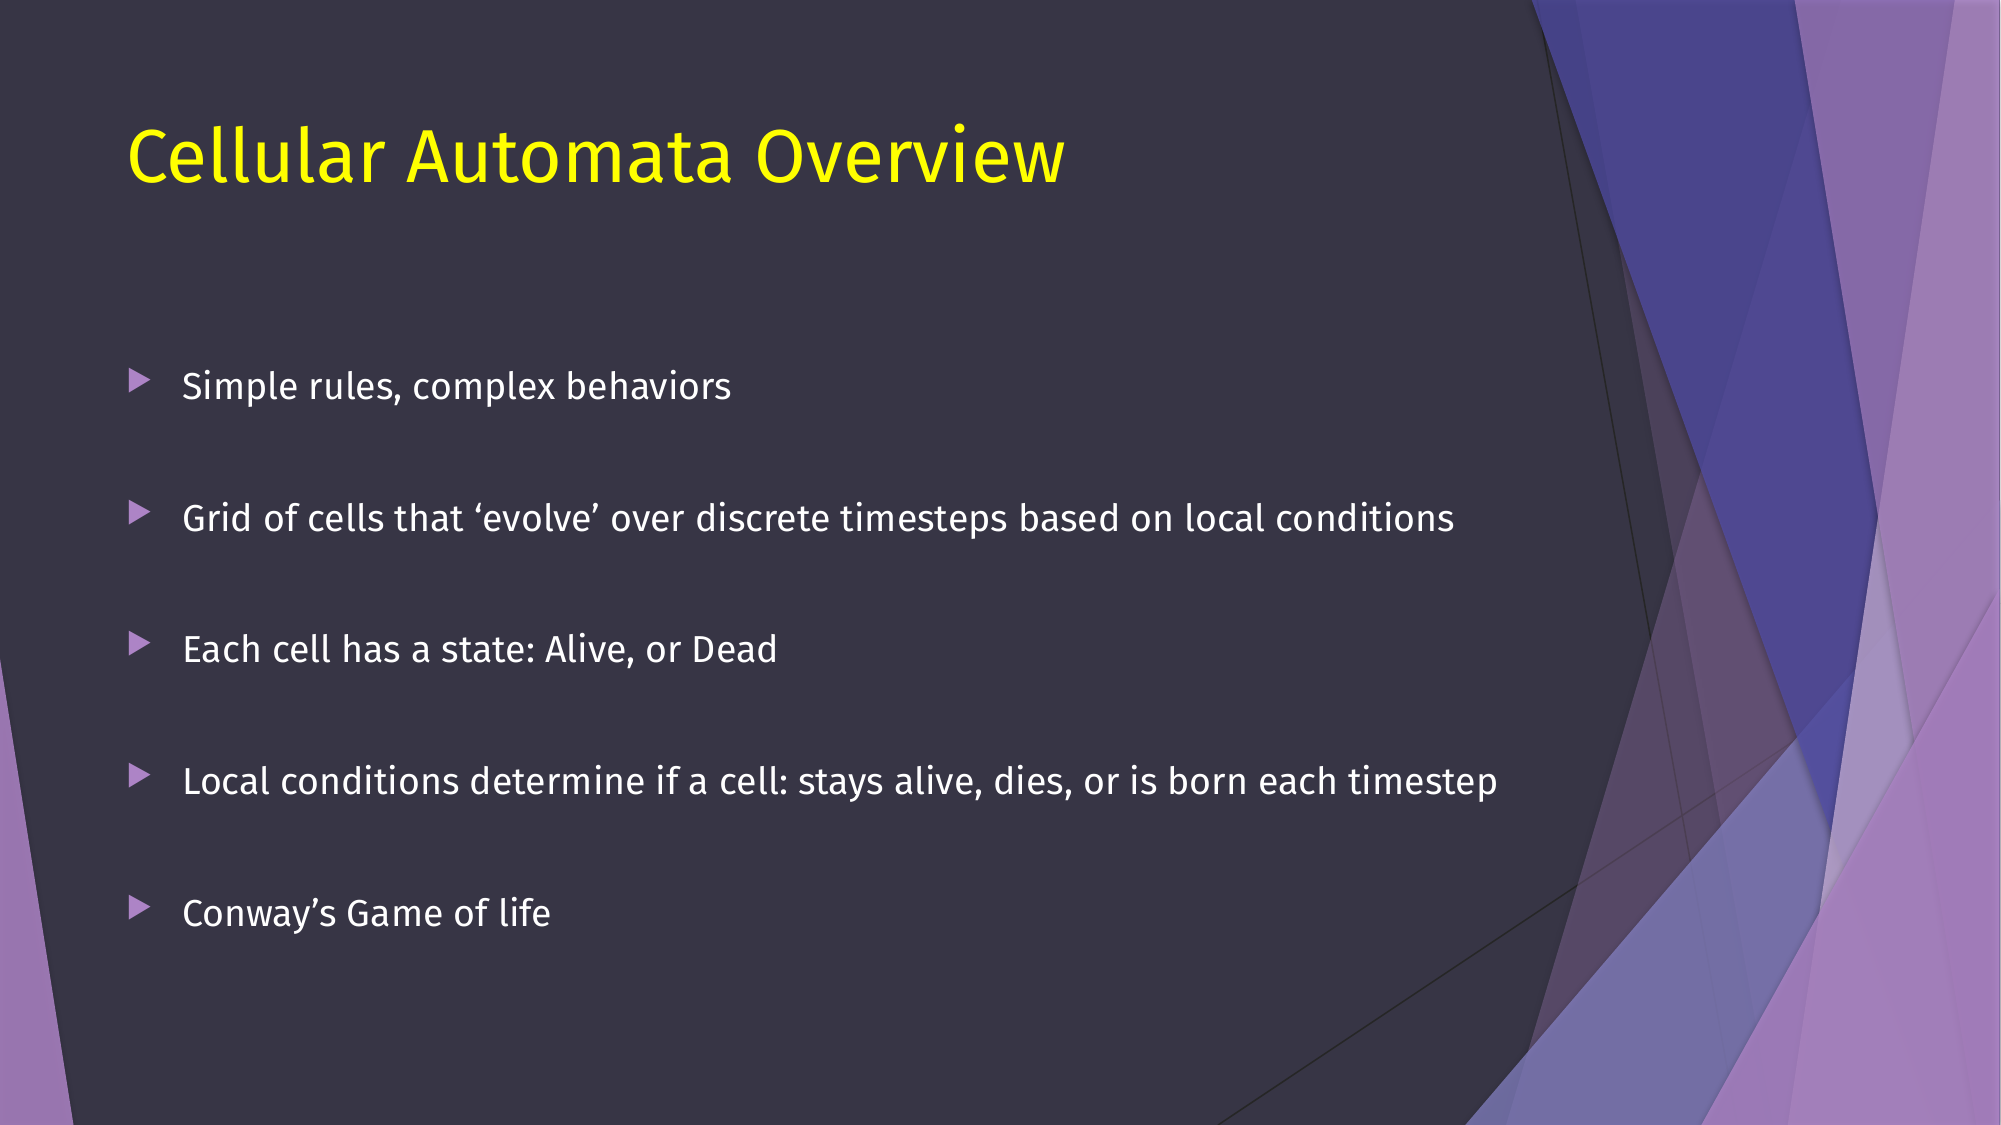

# Cellular Automata Overview
Simple rules, complex behaviors

Grid of cells that ‘evolve’ over discrete timesteps based on local conditions

Each cell has a state: Alive, or Dead

Local conditions determine if a cell: stays alive, dies, or is born each timestep

Conway’s Game of life